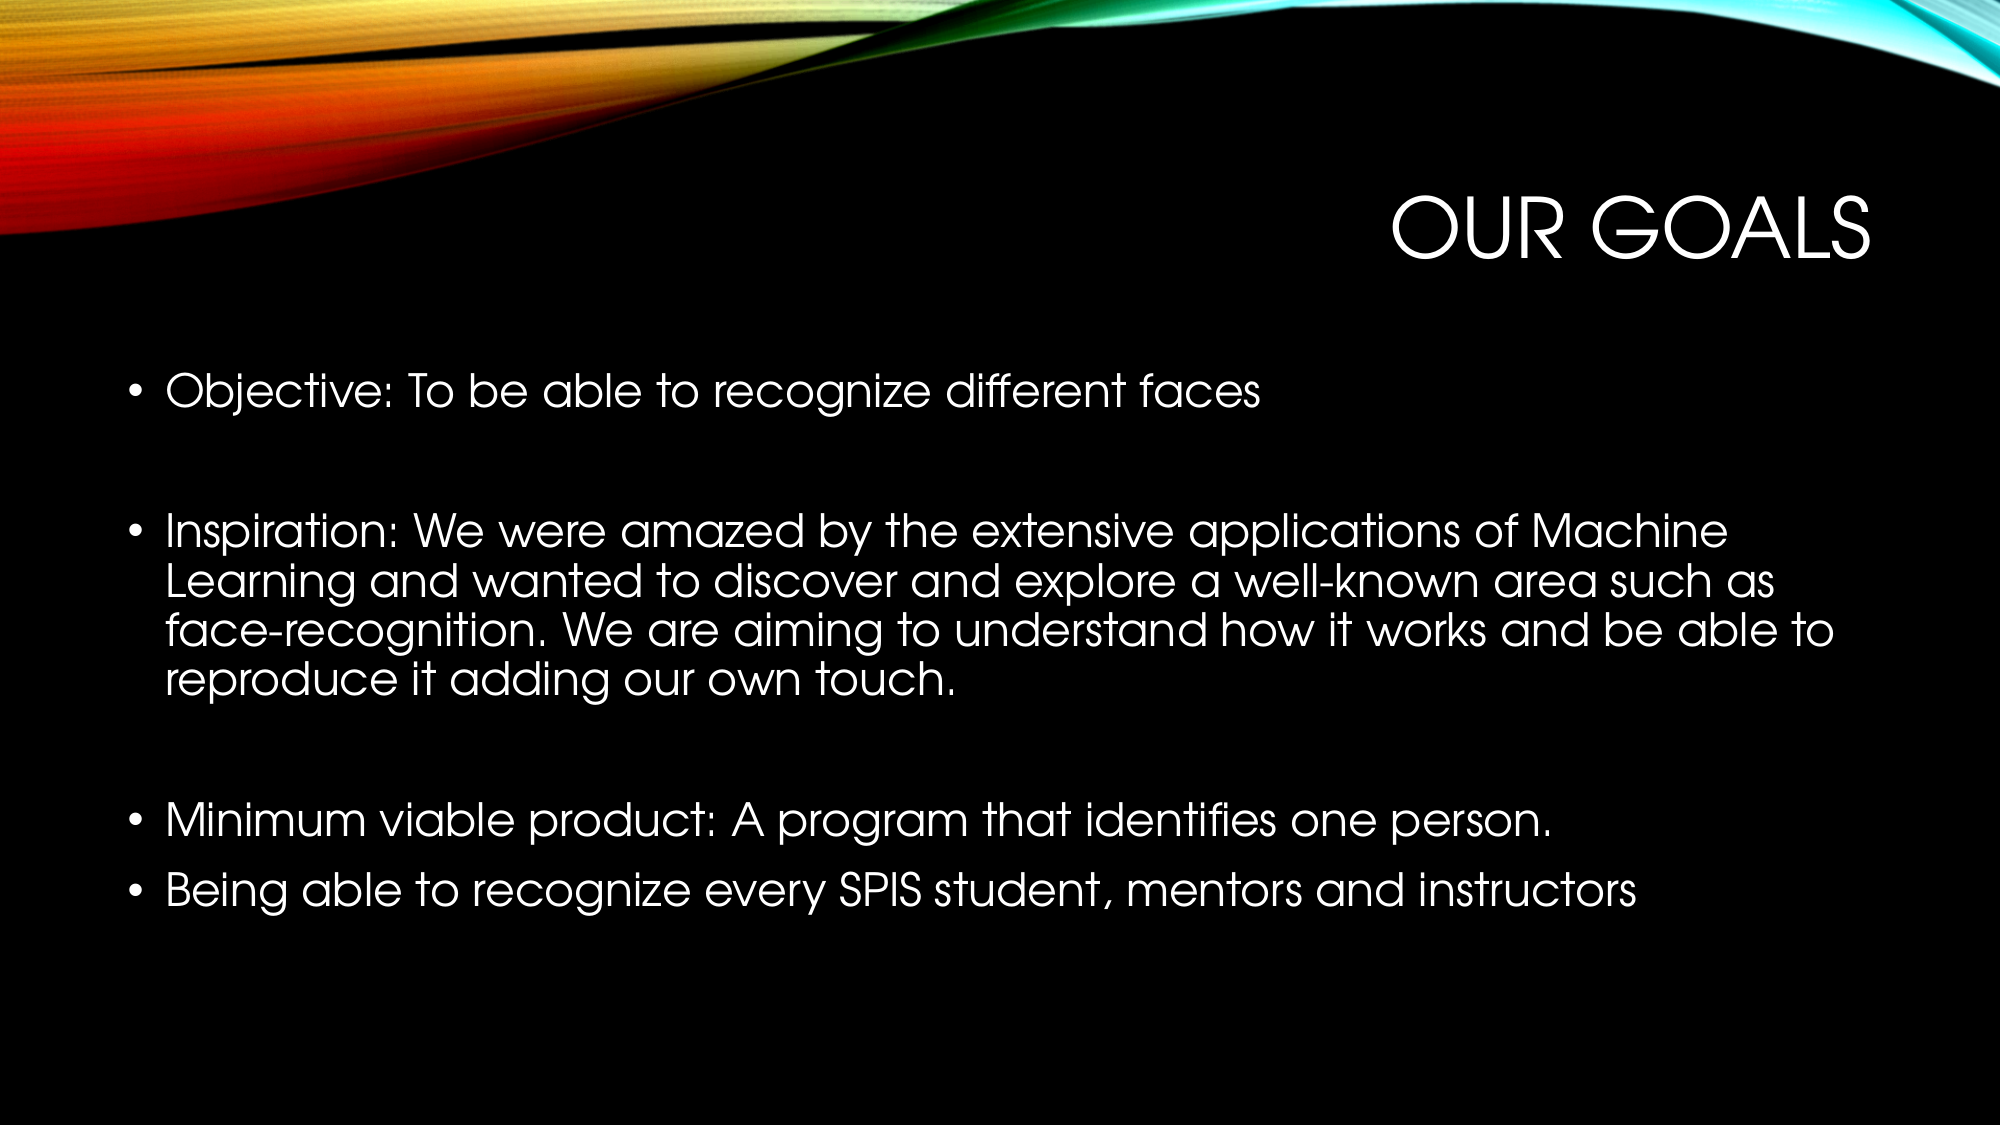

# Our goals
Objective: To be able to recognize different faces

Inspiration: We were amazed by the extensive applications of Machine Learning and wanted to discover and explore a well-known area such as face-recognition. We are aiming to understand how it works and be able to reproduce it adding our own touch.

Minimum viable product: A program that identifies one person.
Being able to recognize every SPIS student, mentors and instructors